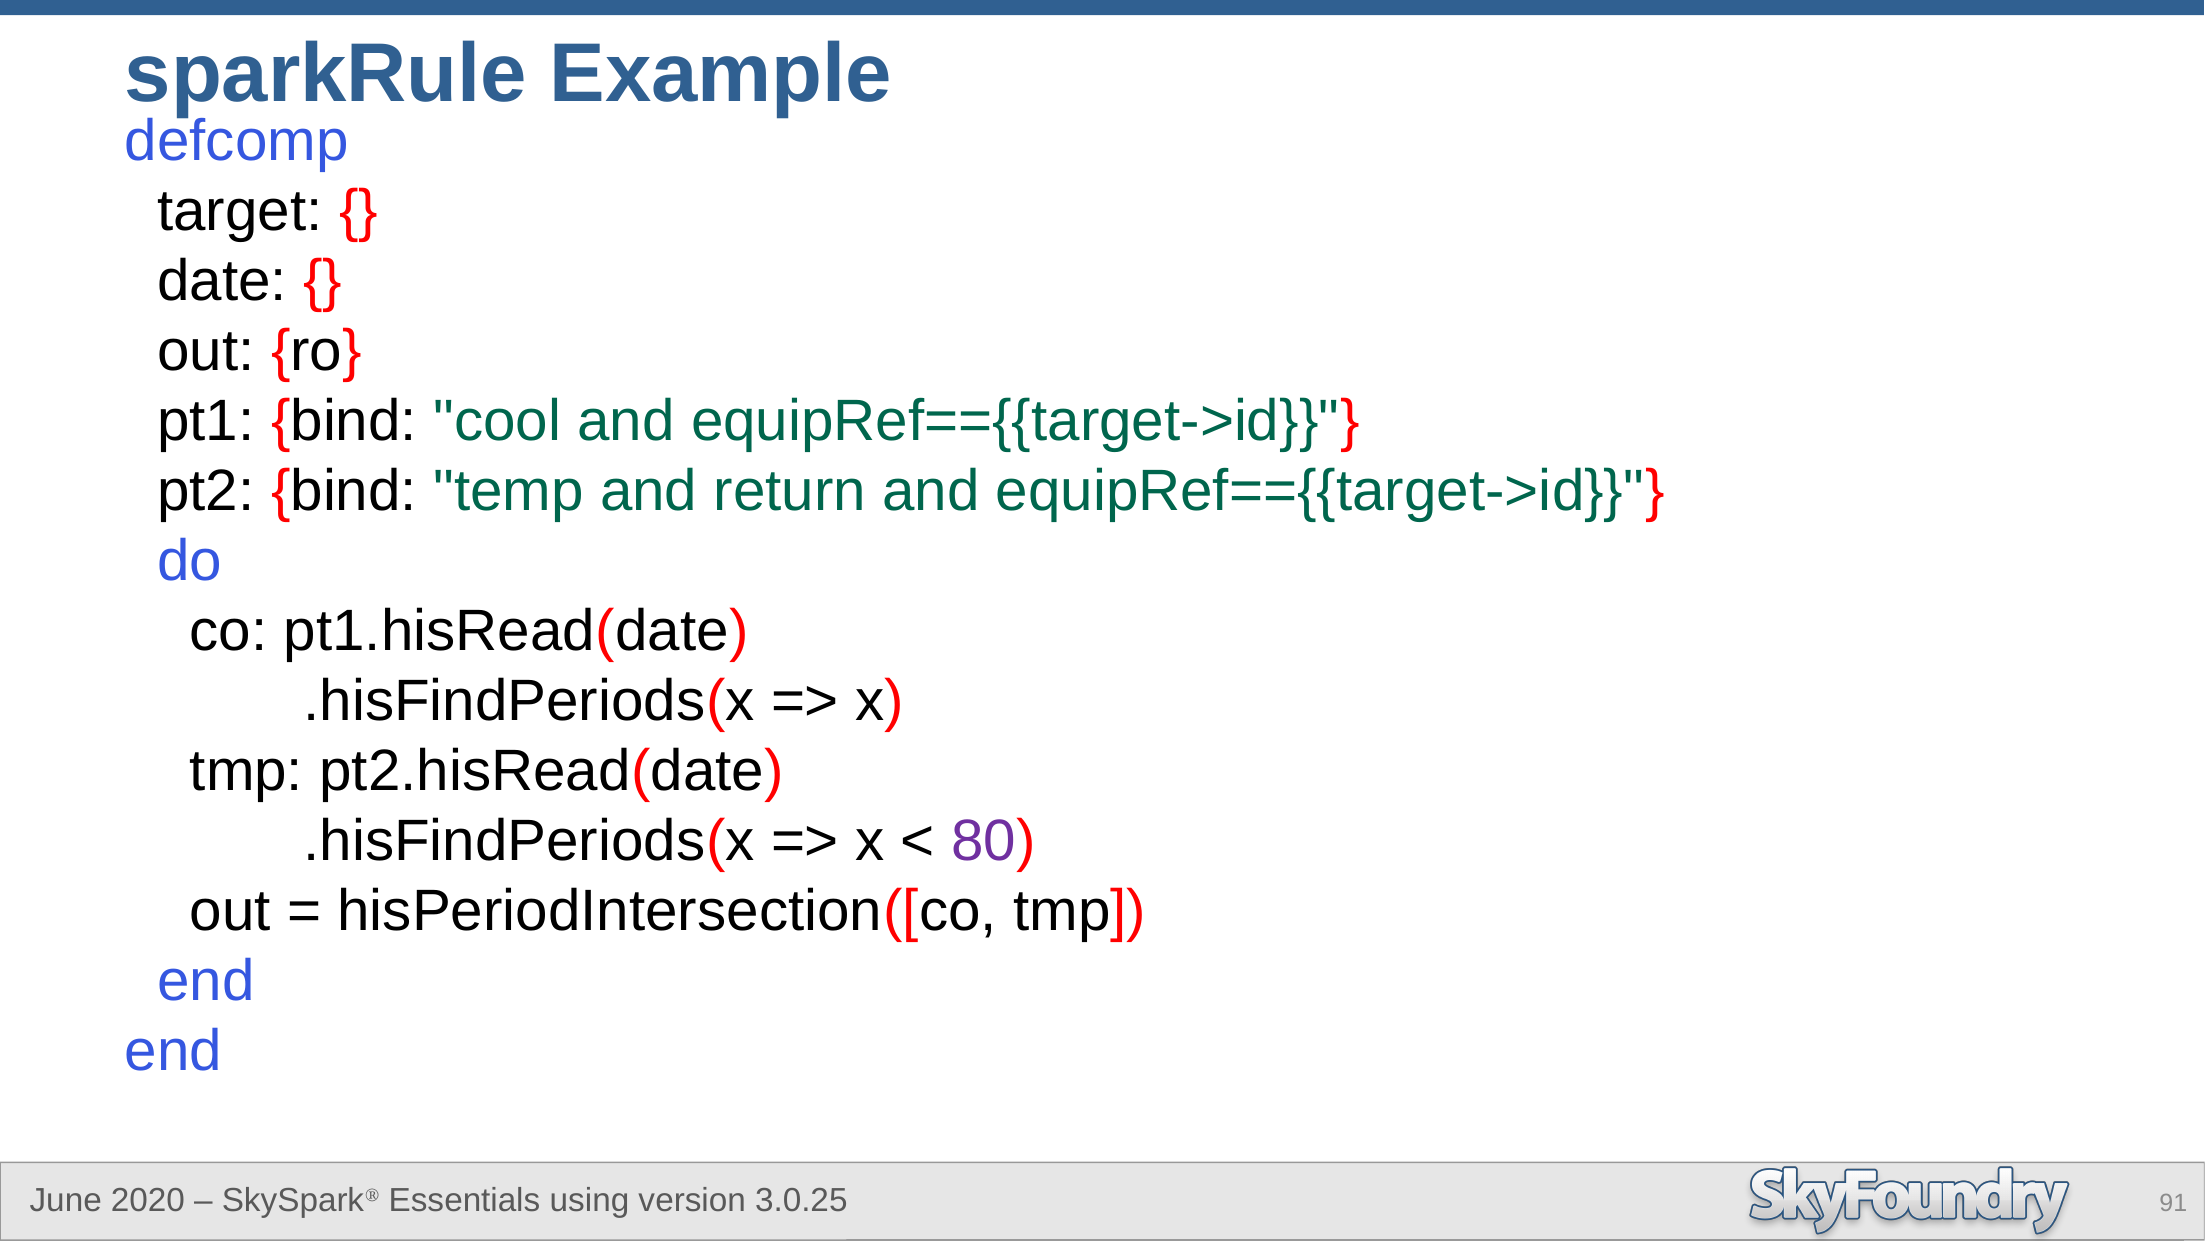

# sparkRule Example
defcomp
  target: {}
  date: {}
  out: {ro}
  pt1: {bind: "cool and equipRef=={{target->id}}"}
  pt2: {bind: "temp and return and equipRef=={{target->id}}"}
  do
    co: pt1.hisRead(date)
           .hisFindPeriods(x => x)
    tmp: pt2.hisRead(date)
           .hisFindPeriods(x => x < 80)
    out = hisPeriodIntersection([co, tmp])
  end
end
91